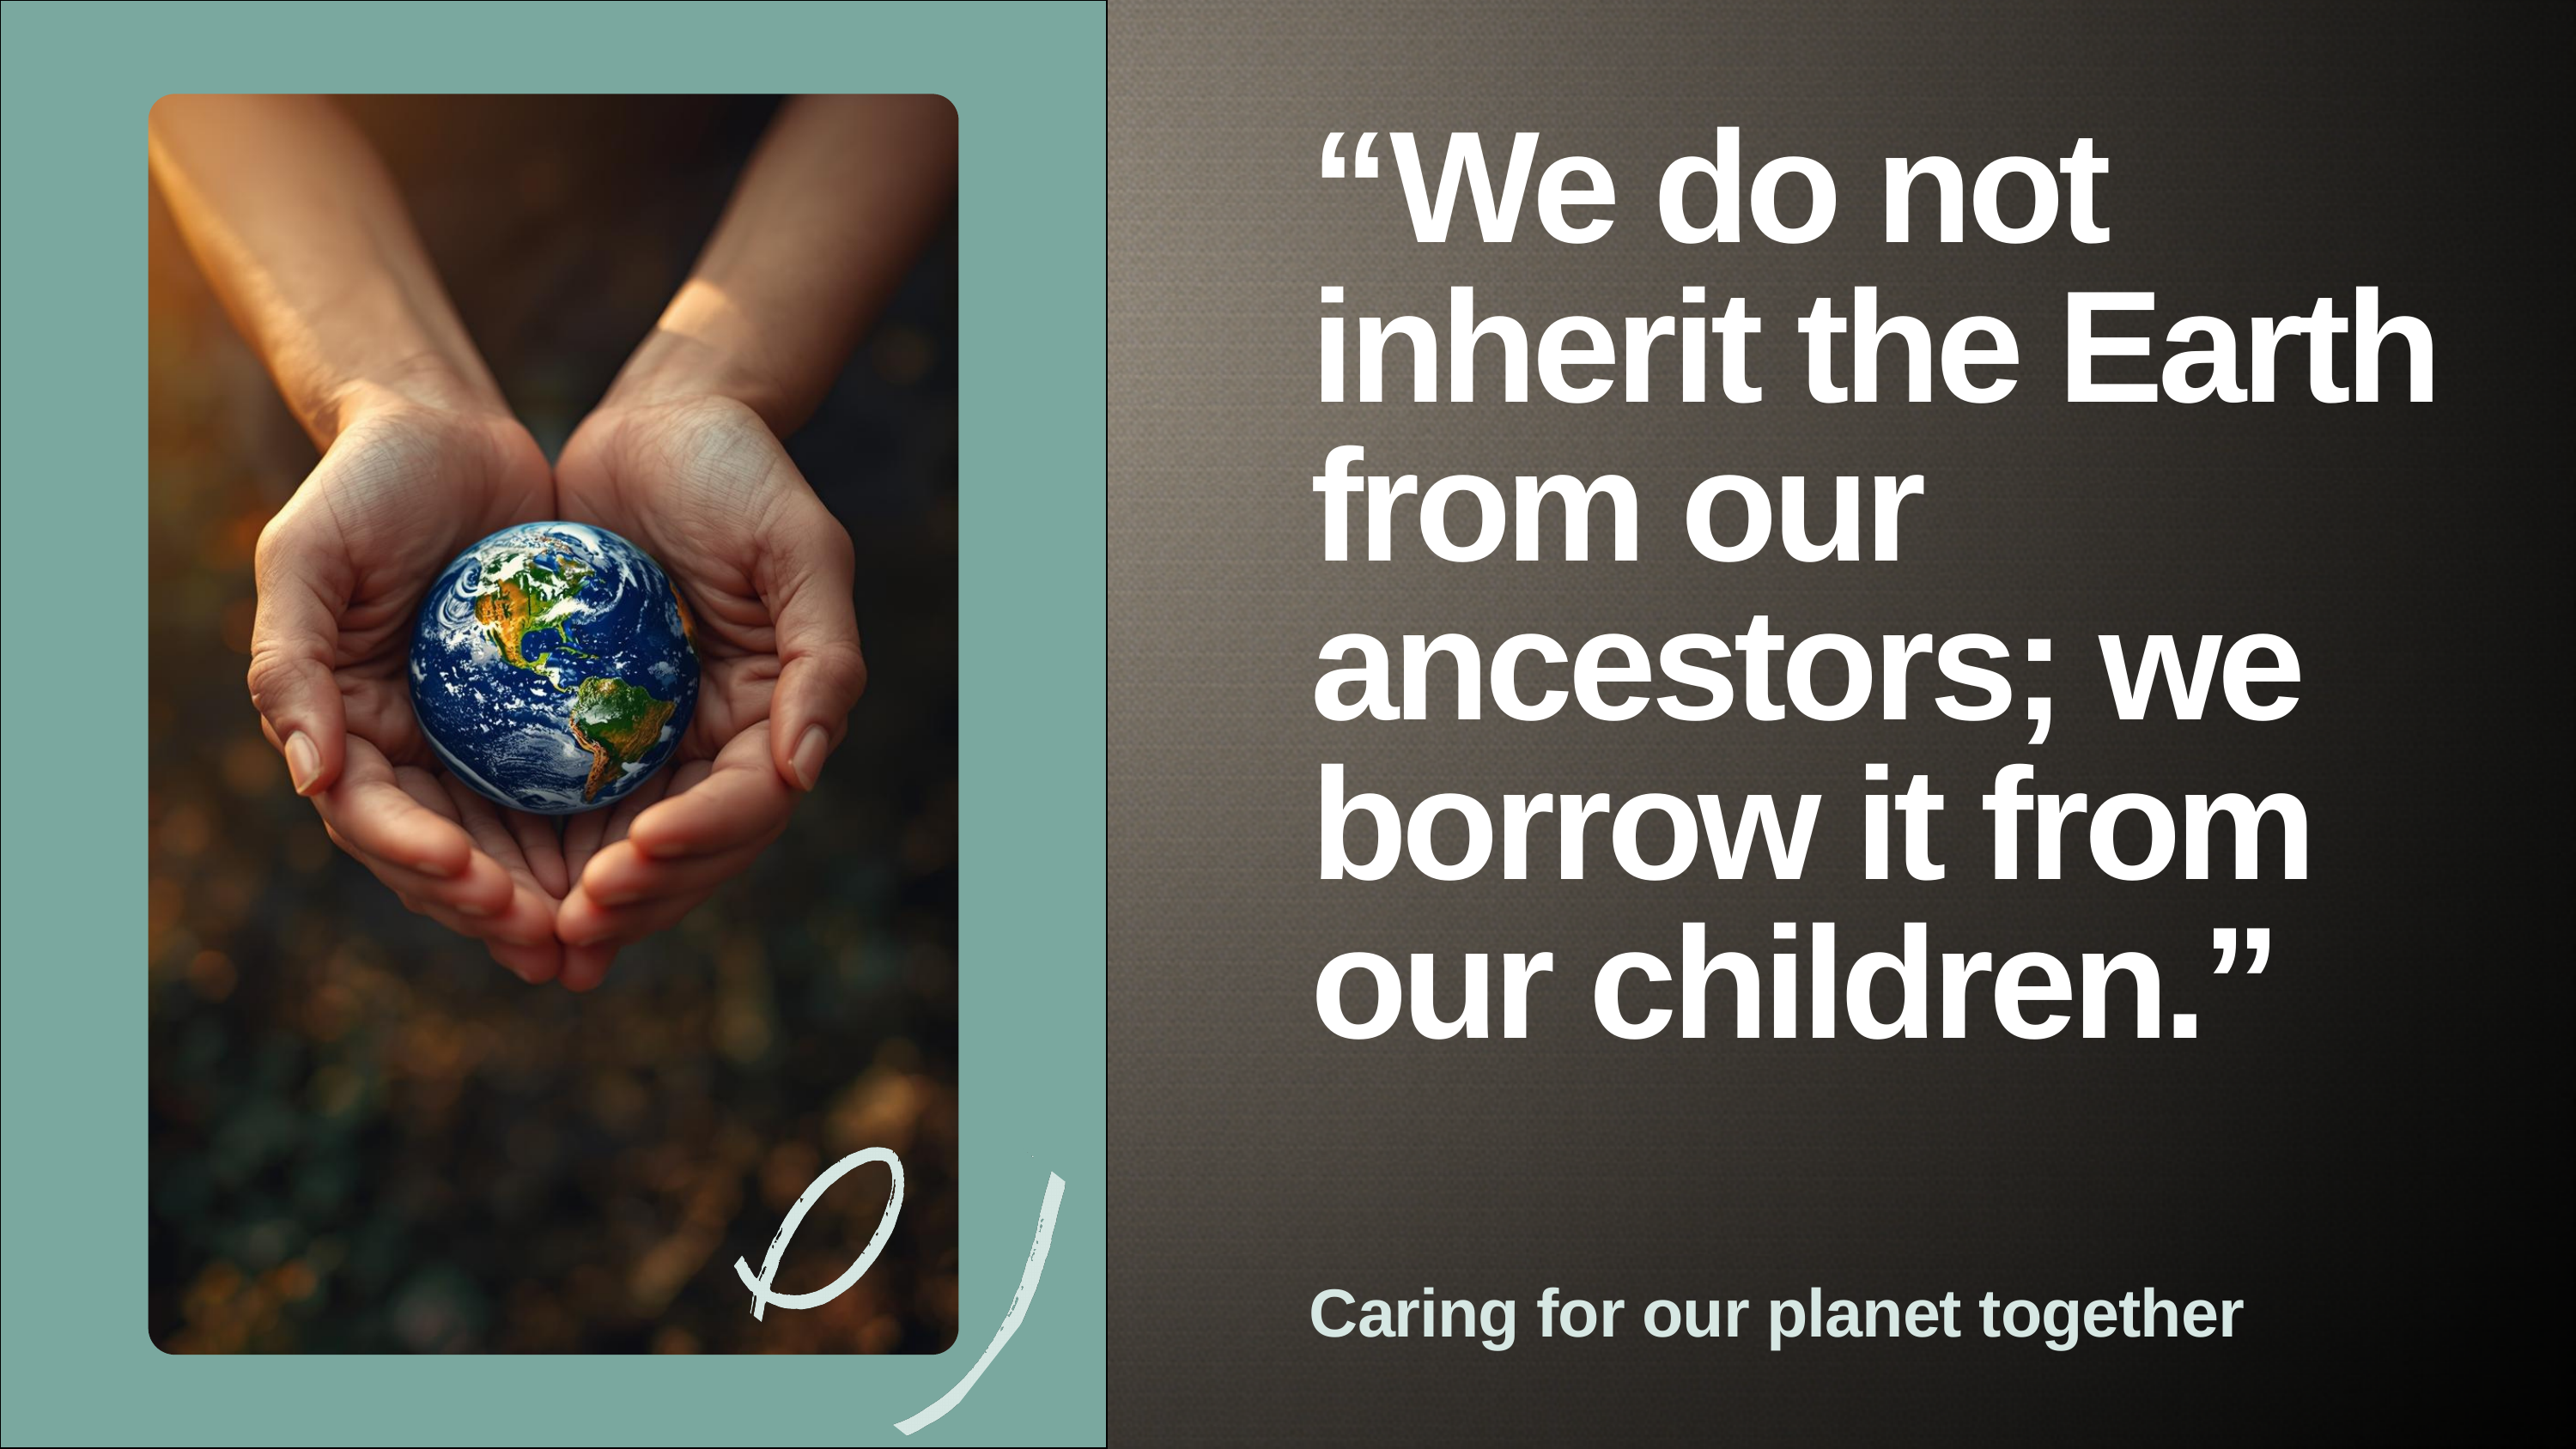

“We do not inherit the Earth from our ancestors; we borrow it from our children.”

Caring for our planet together